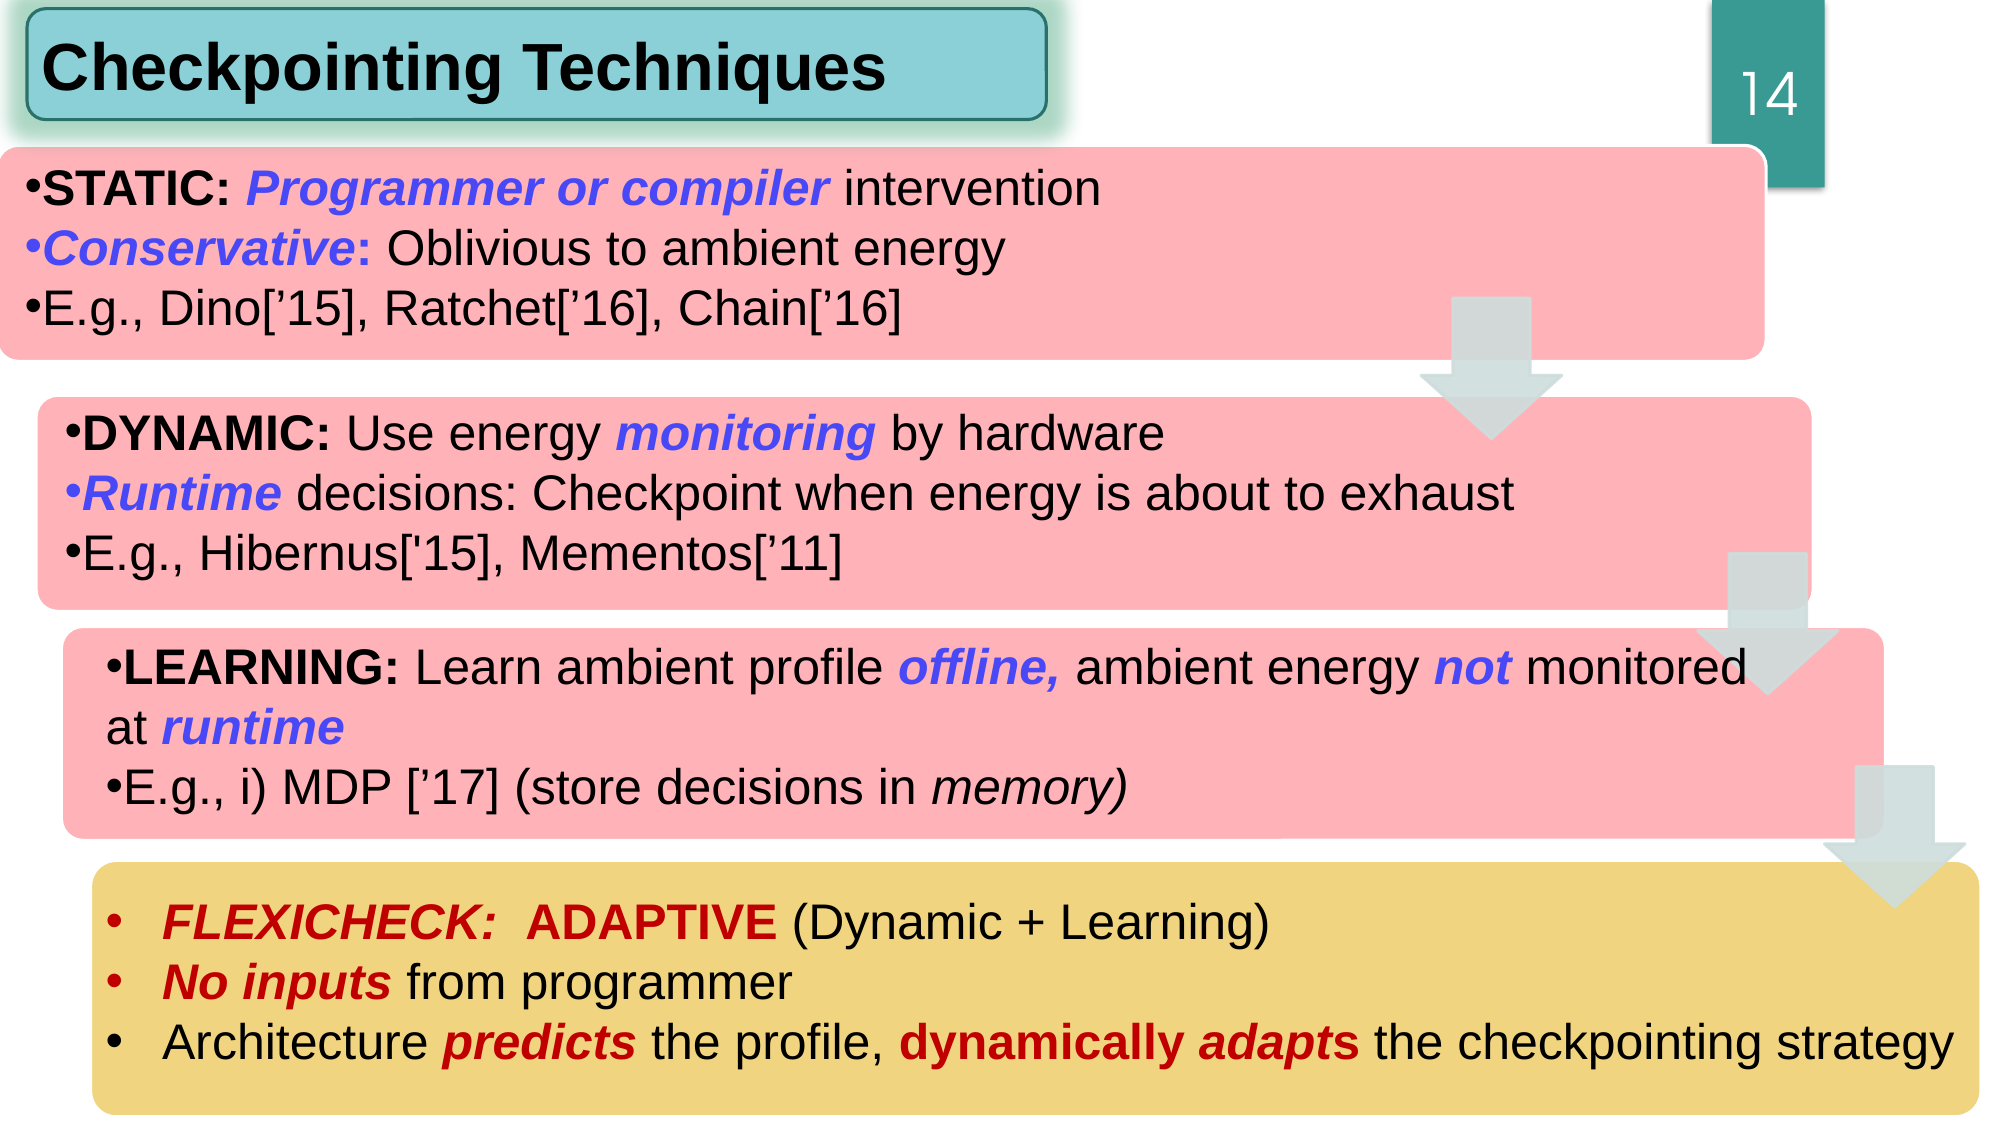

14

Checkpointing Techniques

STATIC: Programmer or compiler intervention
Conservative: Oblivious to ambient energy
E.g., Dino[’15], Ratchet[’16], Chain[’16]
DYNAMIC: Use energy monitoring by hardware
Runtime decisions: Checkpoint when energy is about to exhaust
E.g., Hibernus['15], Mementos[’11]
LEARNING: Learn ambient profile offline, ambient energy not monitored
at runtime
E.g., i) MDP [’17] (store decisions in memory)
FLEXICHECK:  ADAPTIVE (Dynamic + Learning)
No inputs from programmer
Architecture predicts the profile, dynamically adapts the checkpointing strategy